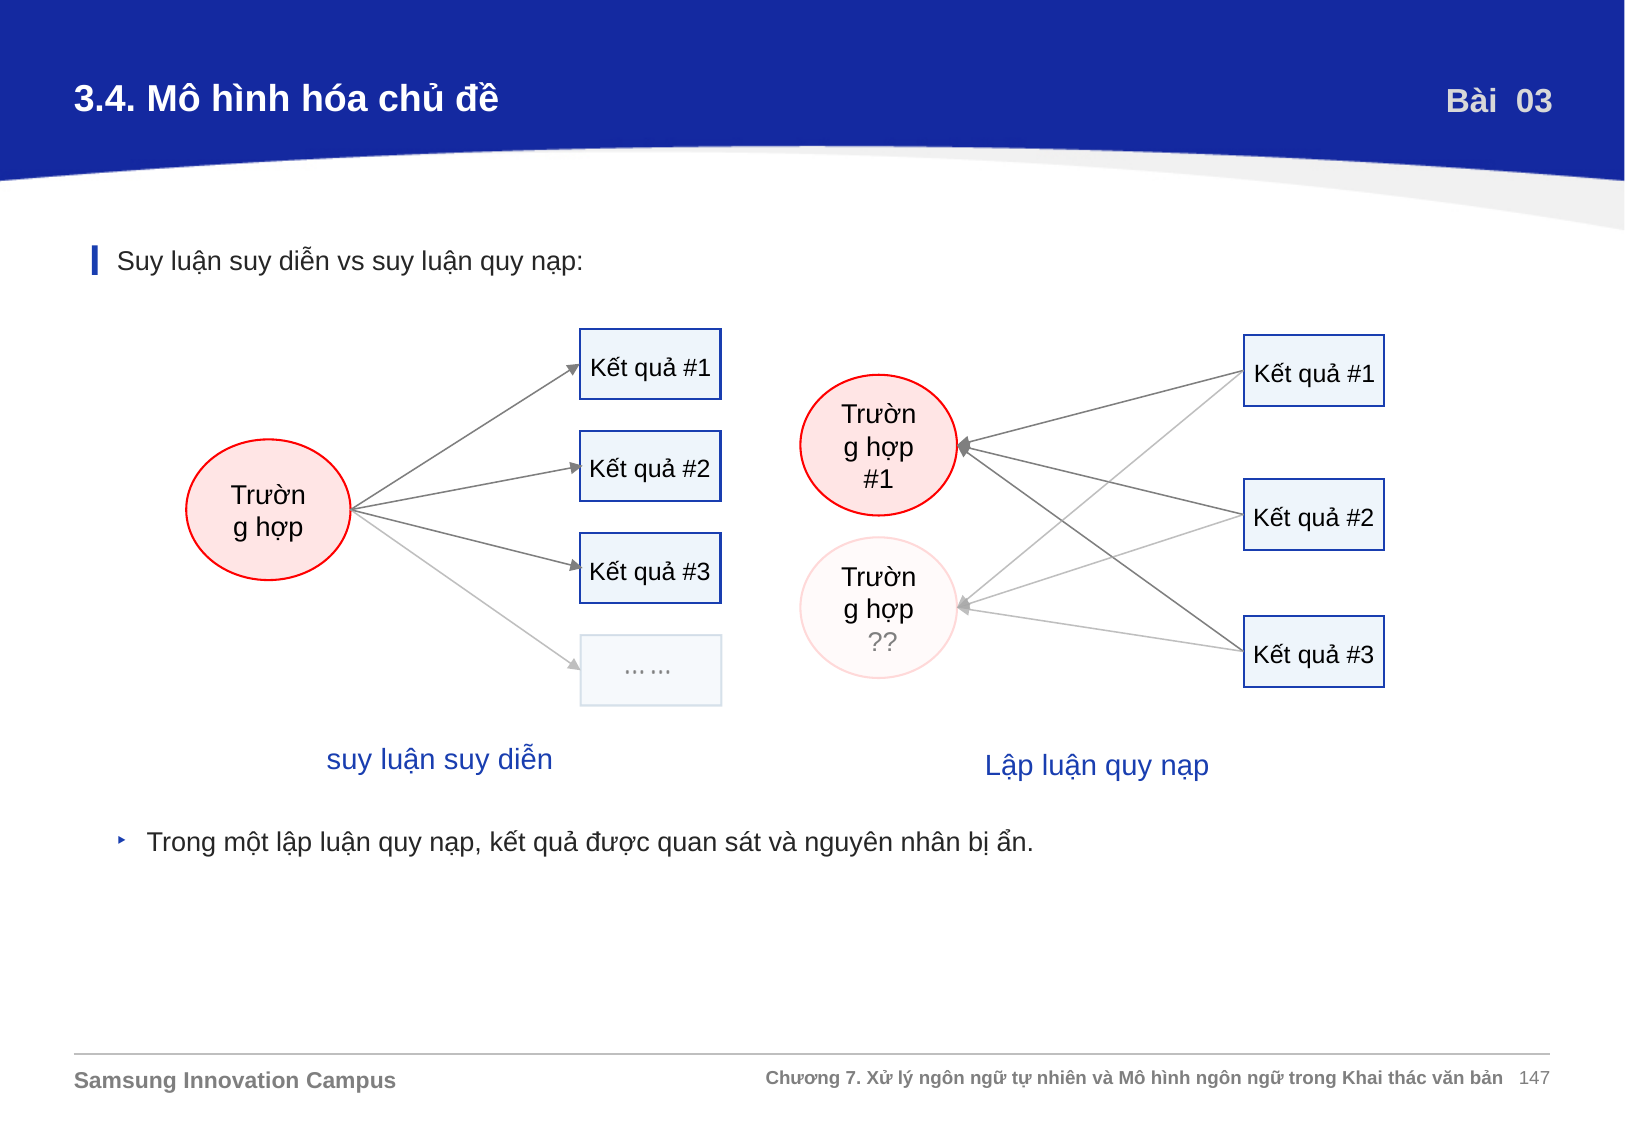

3.4. Mô hình hóa chủ đề
Bài  03
Suy luận suy diễn vs suy luận quy nạp:

Kết quả #1

Kết quả #2

Kết quả #3
Trường hợp
#1
Trường hợp
 ??
Lập luận quy nạp
Kết quả #1

Trường hợp
Kết quả #2

Kết quả #3

suy luận suy diễn
Trong một lập luận quy nạp, kết quả được quan sát và nguyên nhân bị ẩn.